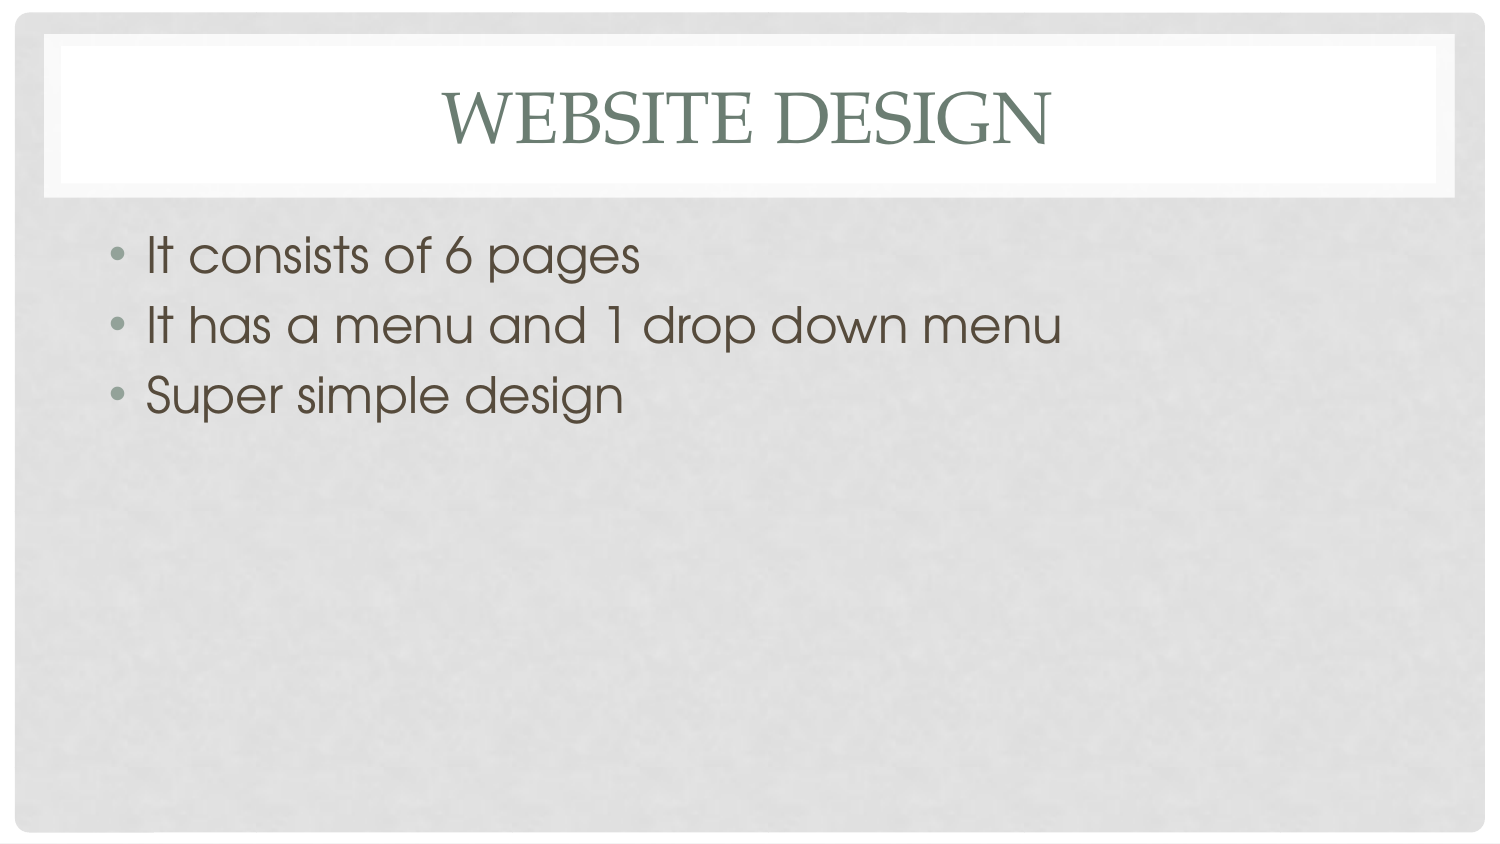

# Website Design
It consists of 6 pages
It has a menu and 1 drop down menu
Super simple design